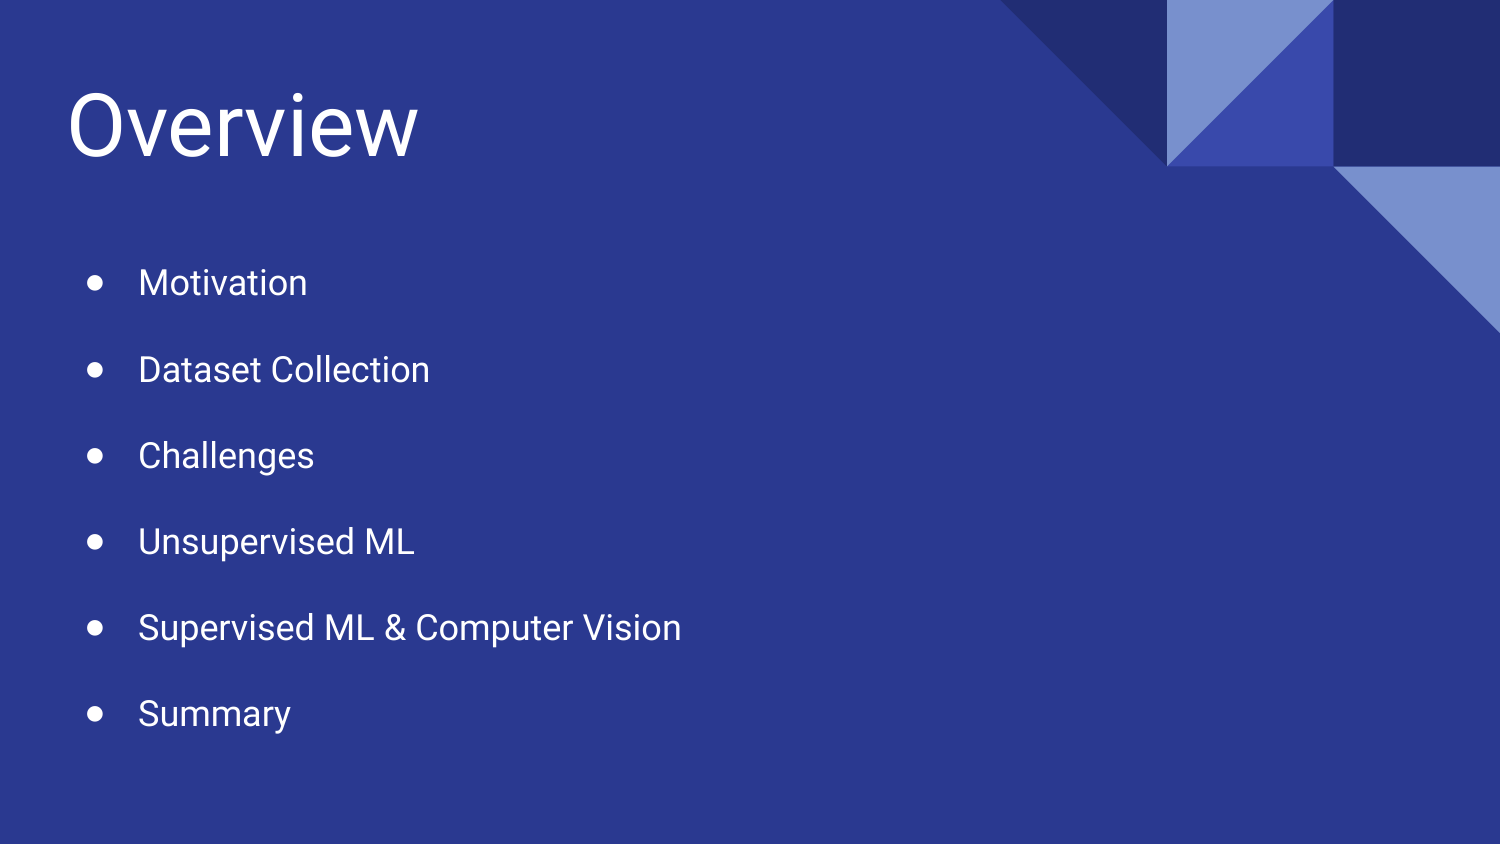

# Overview
Motivation
Dataset Collection
Challenges
Unsupervised ML
Supervised ML & Computer Vision
Summary